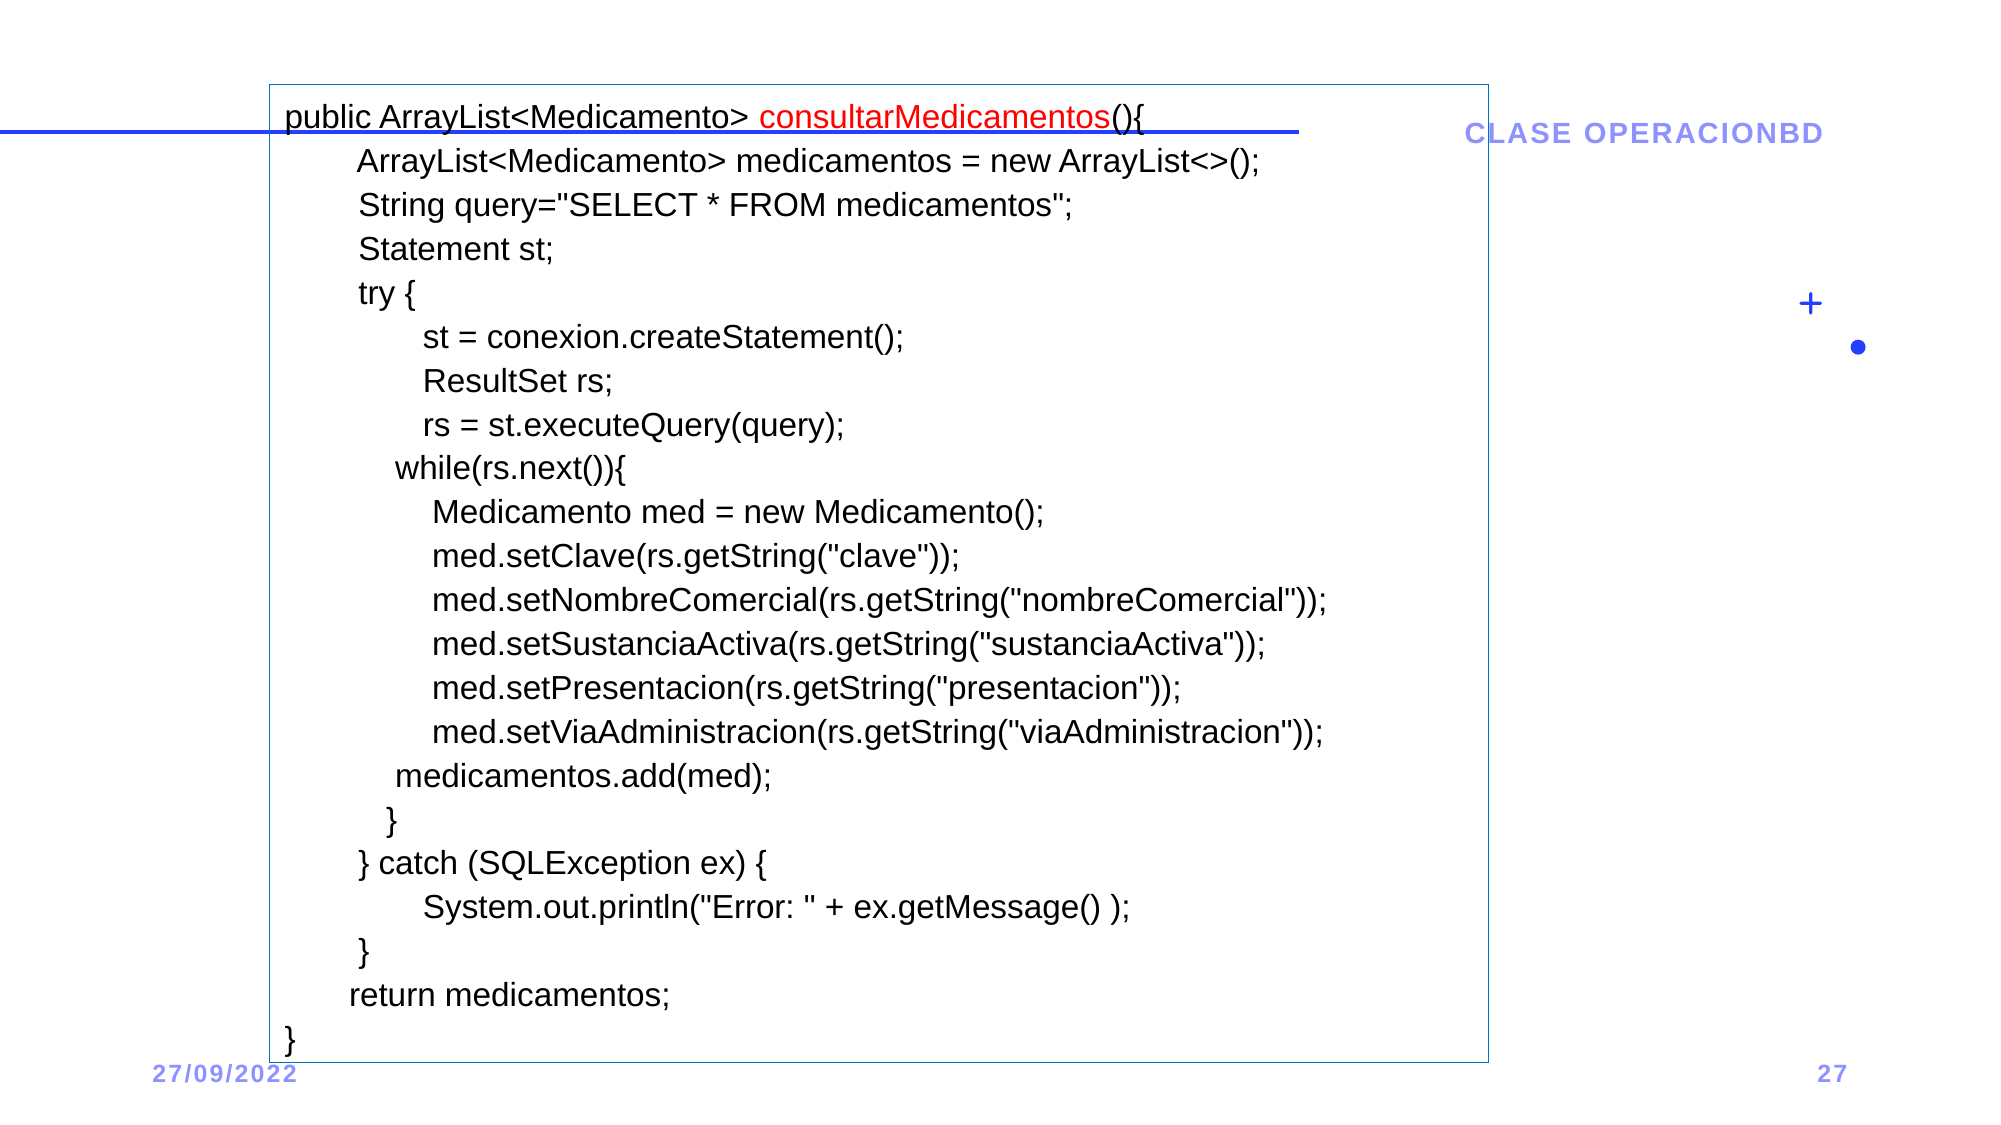

public ArrayList<Medicamento> consultarMedicamentos(){
        ArrayList<Medicamento> medicamentos = new ArrayList<>();
        String query="SELECT * FROM medicamentos";
        Statement st;
        try {
               st = conexion.createStatement();
               ResultSet rs;
               rs = st.executeQuery(query);
            while(rs.next()){
                Medicamento med = new Medicamento();
                med.setClave(rs.getString("clave"));
                med.setNombreComercial(rs.getString("nombreComercial"));
                med.setSustanciaActiva(rs.getString("sustanciaActiva"));
                med.setPresentacion(rs.getString("presentacion"));
                med.setViaAdministracion(rs.getString("viaAdministracion"));
            medicamentos.add(med);
           }
        } catch (SQLException ex) {
               System.out.println("Error: " + ex.getMessage() );
        }
       return medicamentos;
}
Clase operacionbd
27/09/2022
27